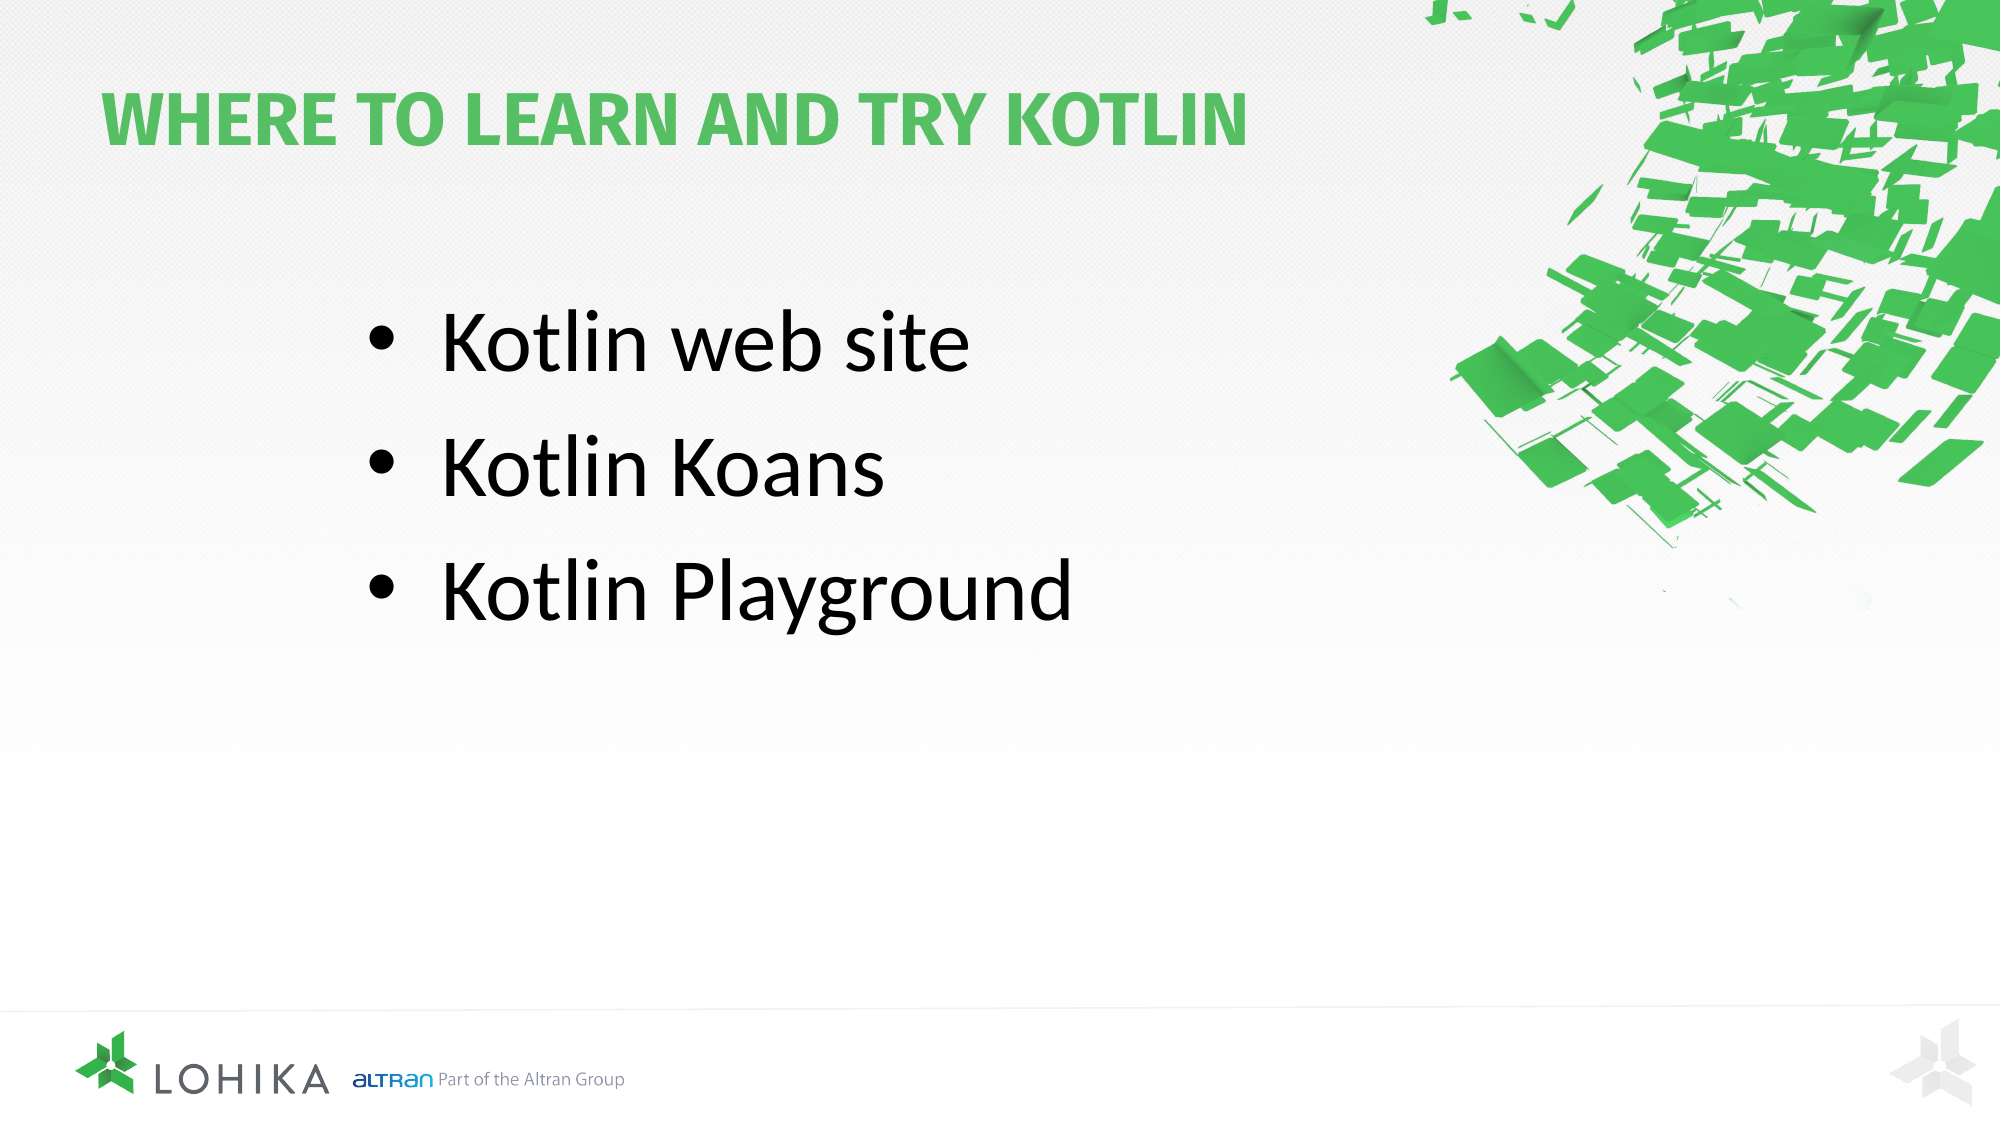

# Where to learn and try Kotlin
Kotlin web site
Kotlin Koans
Kotlin Playground